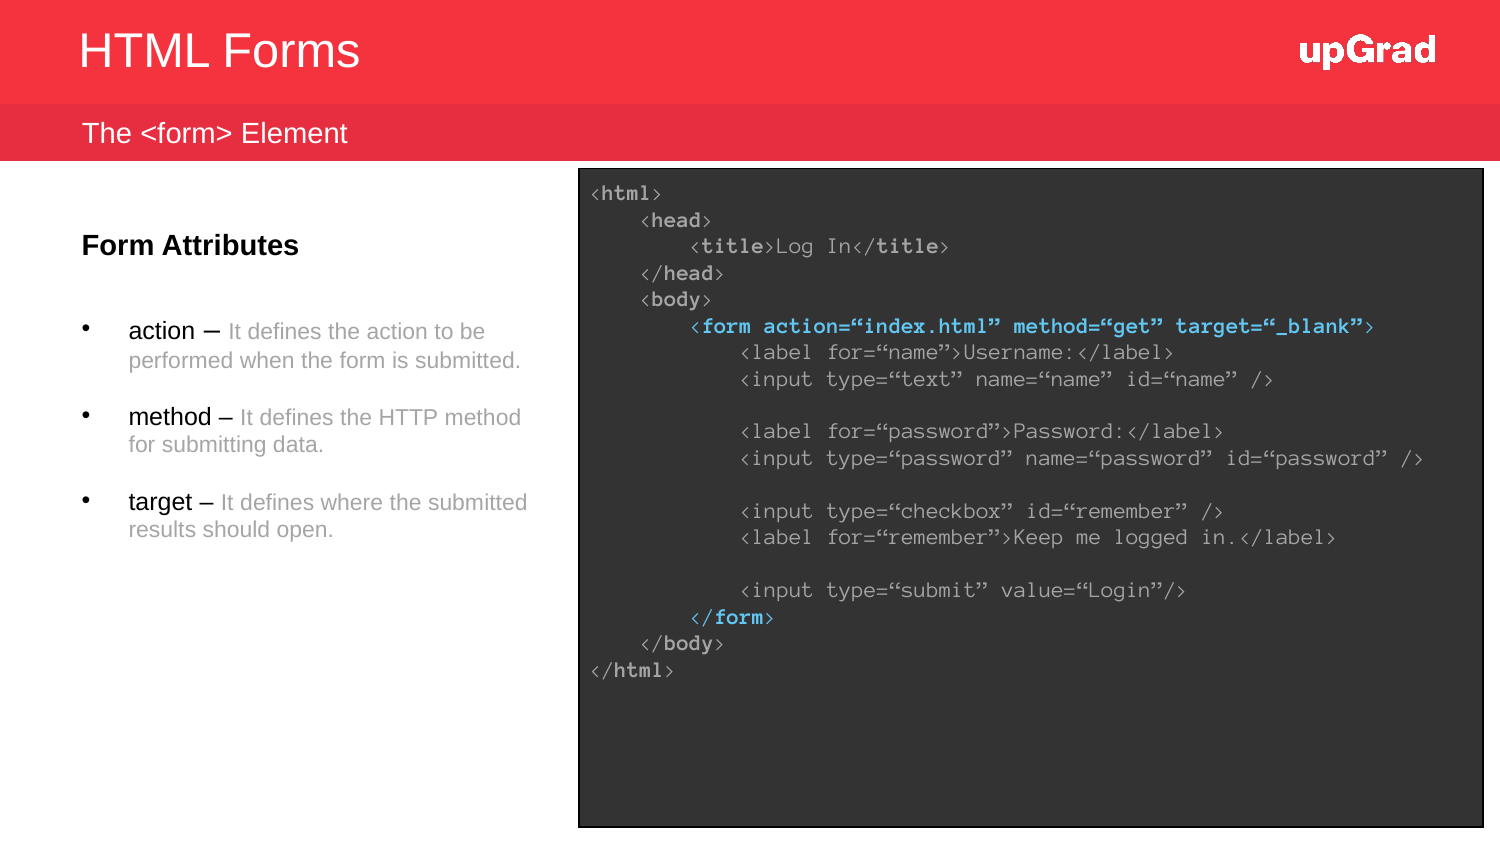

HTML Forms

The <form> Element
| <html> <head> <title>Log In</title> </head> <body> <form action=“index.html” method=“get” target=“\_blank”> <label for=“name”>Username:</label> <input type=“text” name=“name” id=“name” /> <label for=“password”>Password:</label> <input type=“password” name=“password” id=“password” /> <input type=“checkbox” id=“remember” /> <label for=“remember”>Keep me logged in.</label> <input type=“submit” value=“Login”/> </form> </body> </html> |
| --- |
Form Attributes
action – It defines the action to be performed when the form is submitted.
method – It defines the HTTP method for submitting data.
target – It defines where the submitted results should open.
8